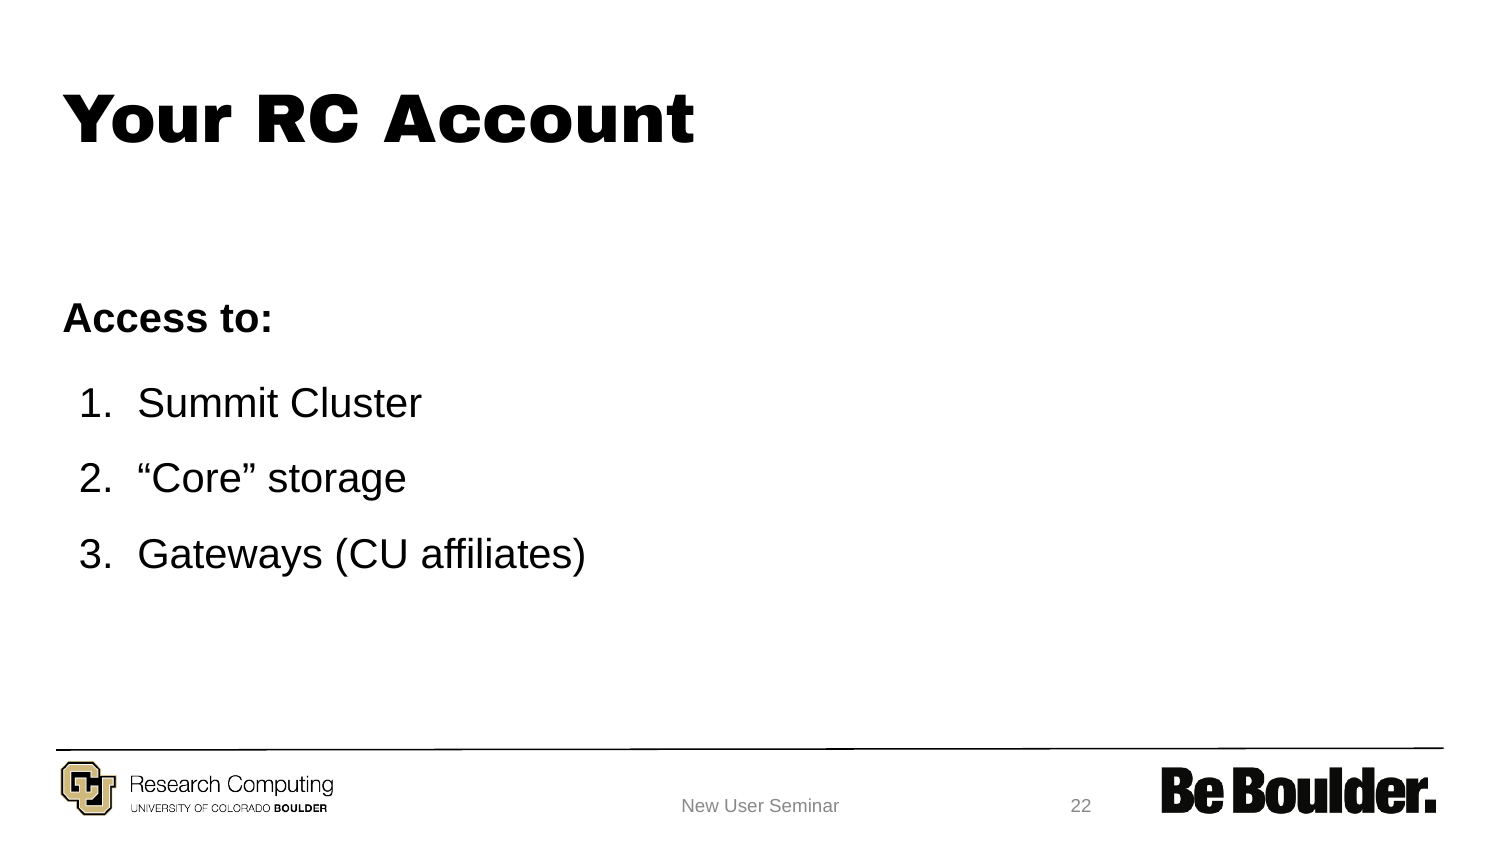

# Your RC Account

Access to:
Summit Cluster
“Core” storage
Gateways (CU affiliates)
New User Seminar
22